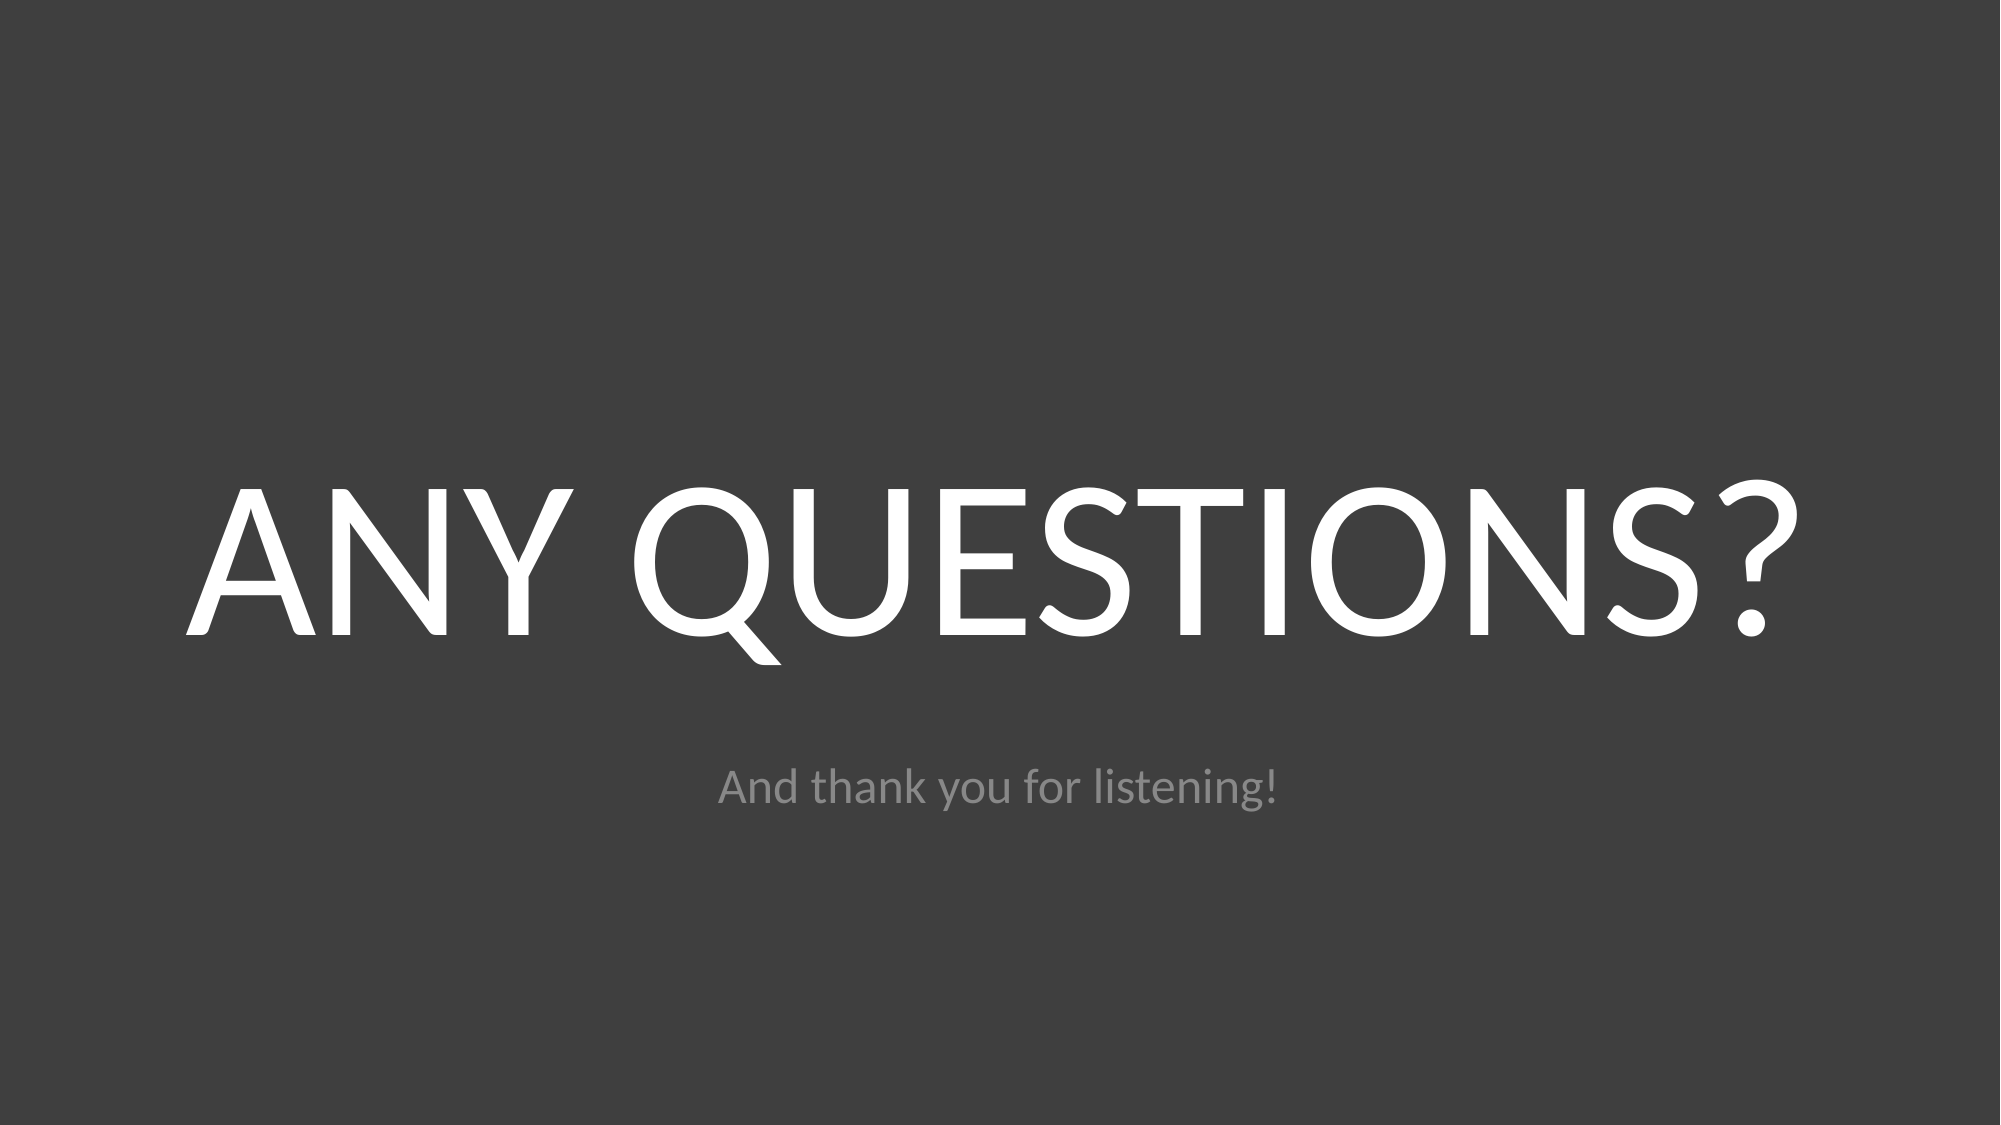

# ANY QUESTIONS?
And thank you for listening!